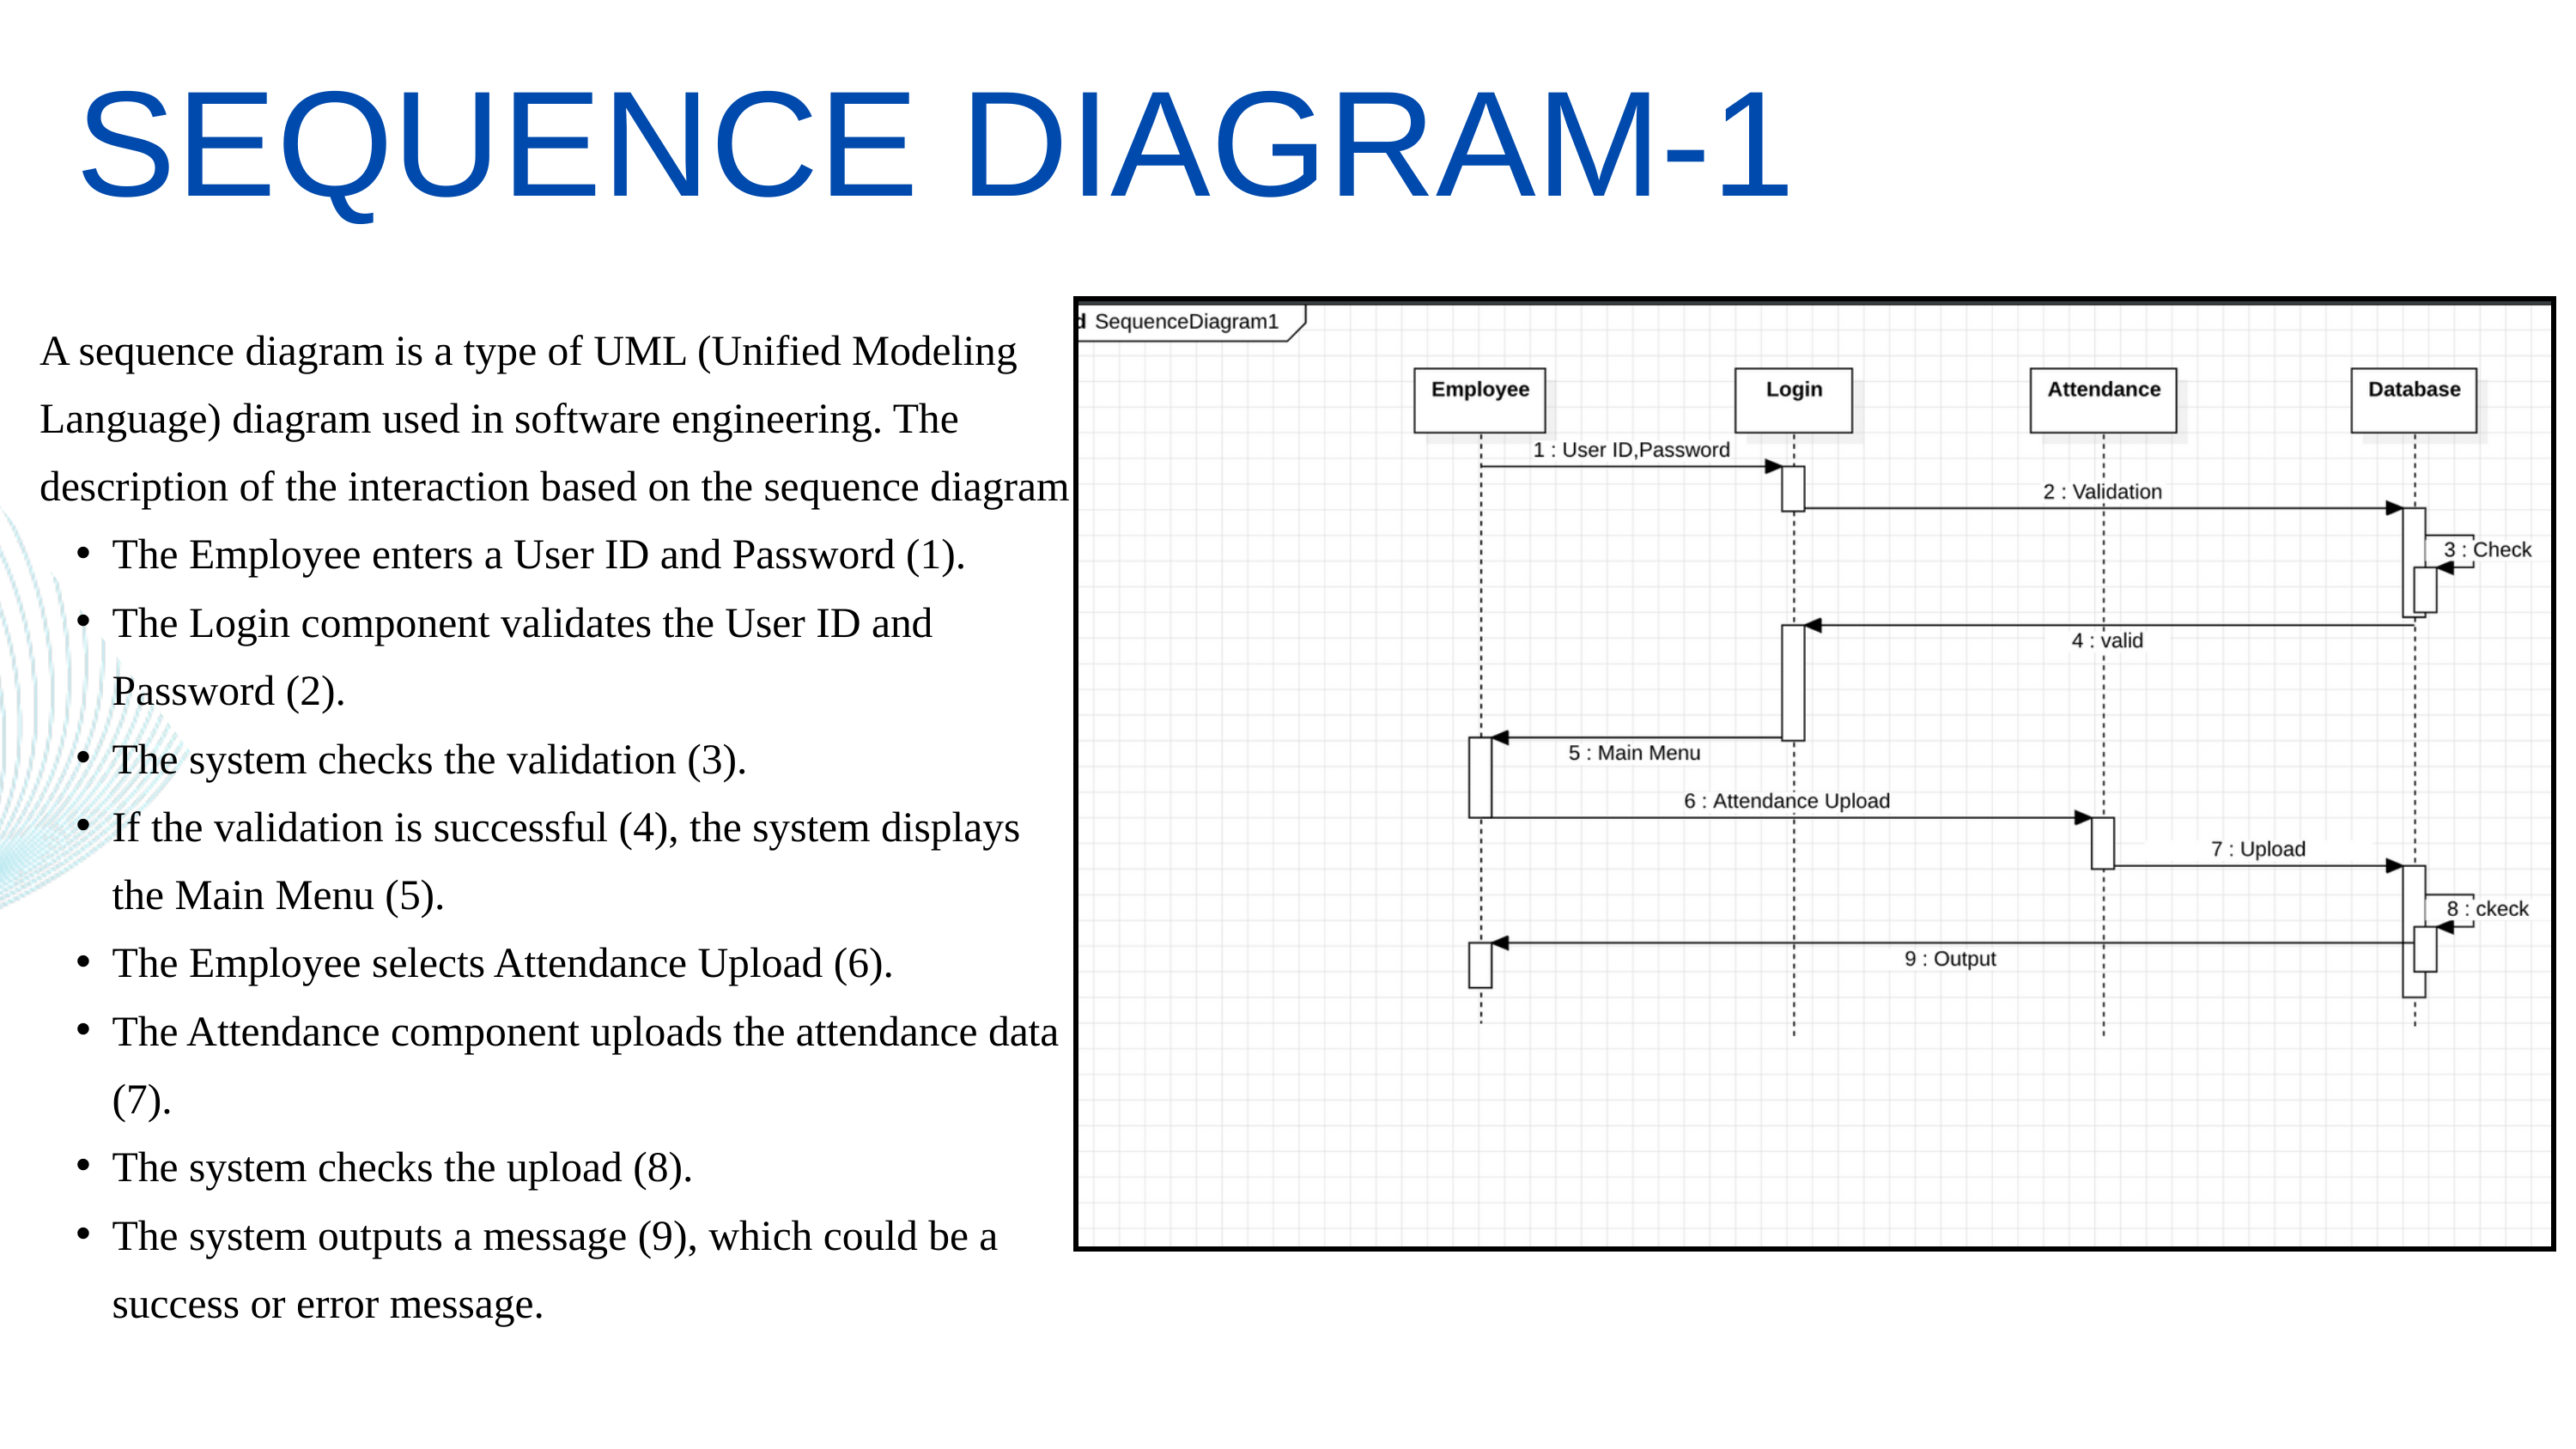

SEQUENCE DIAGRAM-1

A sequence diagram is a type of UML (Unified Modeling Language) diagram used in software engineering. The description of the interaction based on the sequence diagram
The Employee enters a User ID and Password (1).
The Login component validates the User ID and Password (2).
The system checks the validation (3).
If the validation is successful (4), the system displays the Main Menu (5).
The Employee selects Attendance Upload (6).
The Attendance component uploads the attendance data (7).
The system checks the upload (8).
The system outputs a message (9), which could be a success or error message.